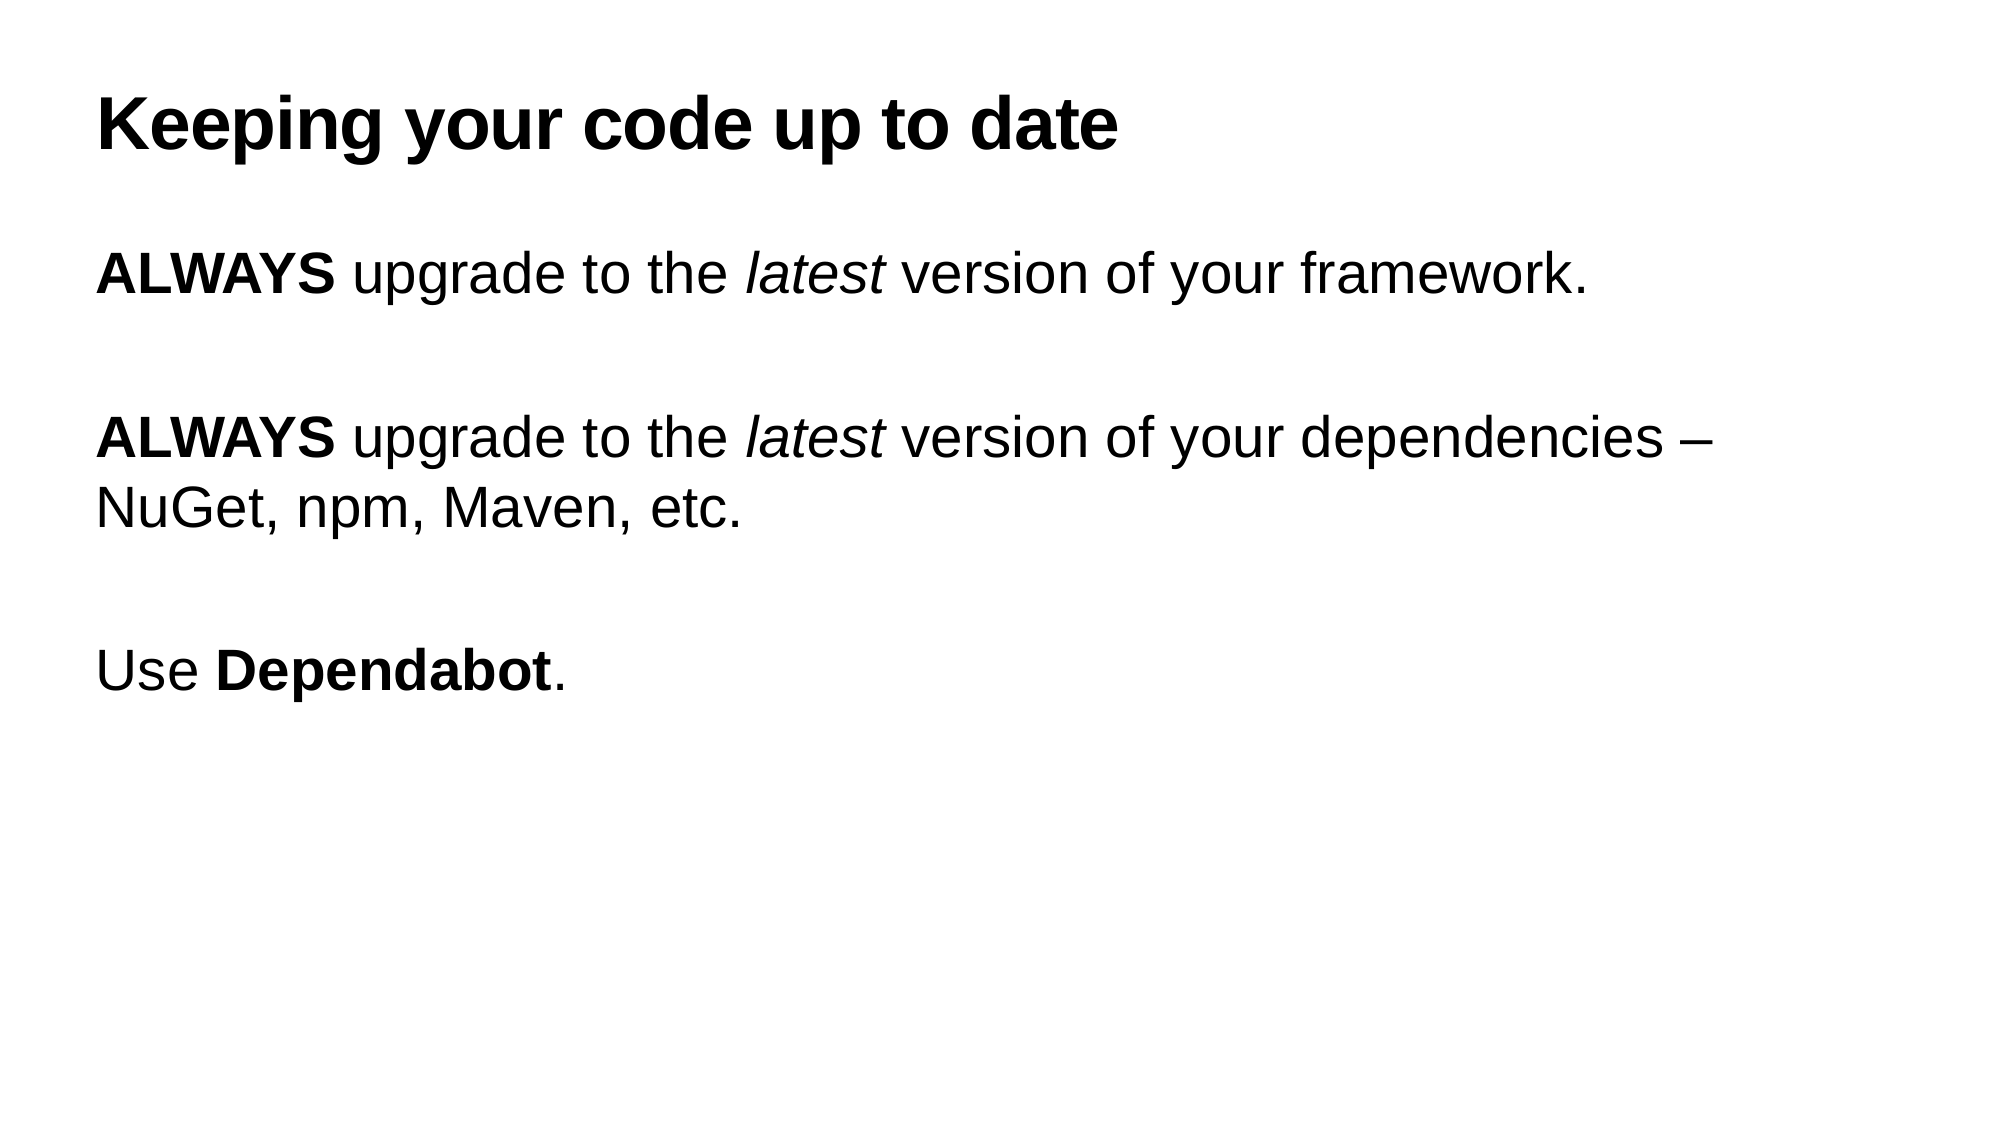

# Keeping your code up to date
ALWAYS upgrade to the latest version of your framework.

ALWAYS upgrade to the latest version of your dependencies – NuGet, npm, Maven, etc.

Use Dependabot.